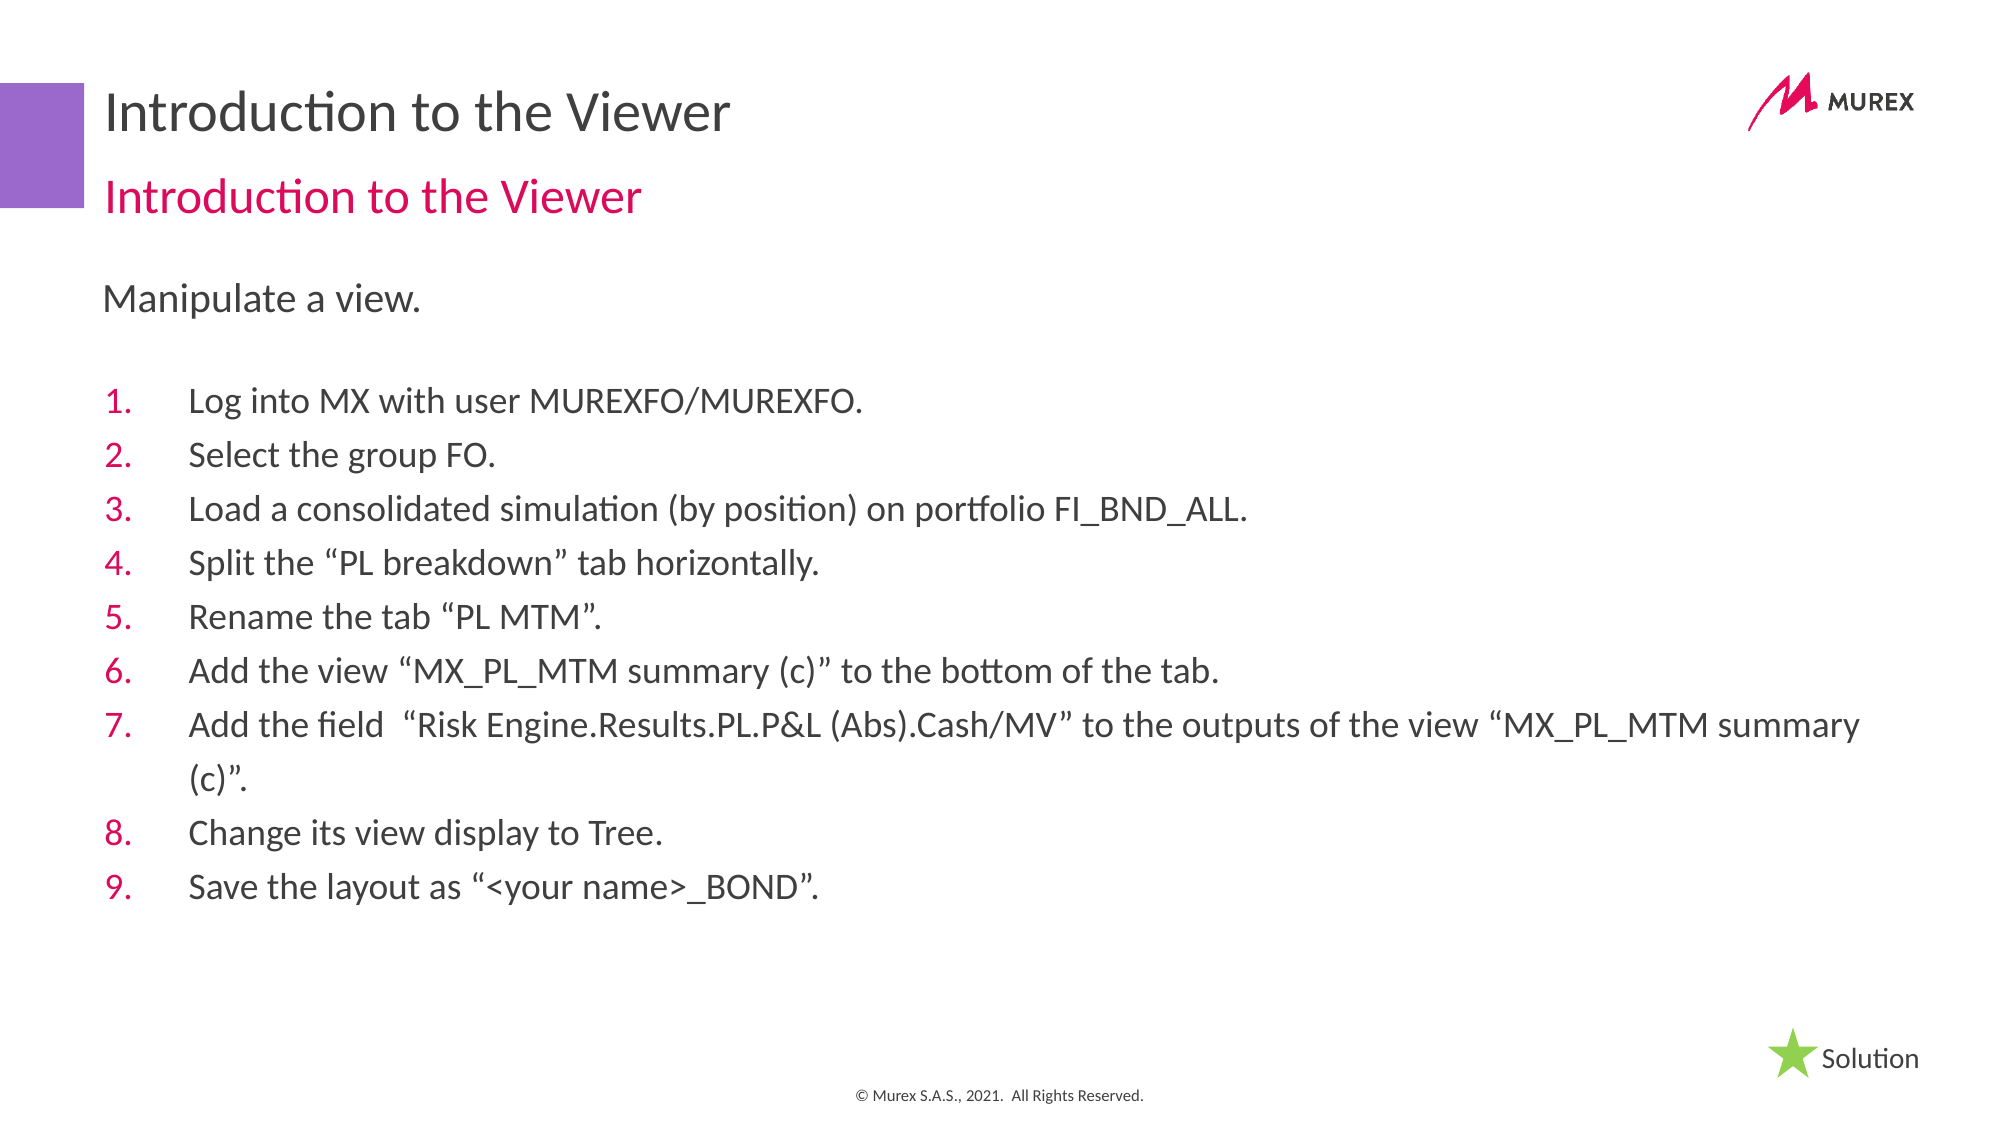

# Introduction to the Viewer
Introduction to the Viewer
Manipulate a view.
Log into MX with user MUREXFO/MUREXFO.
Select the group FO.
Load a consolidated simulation (by position) on portfolio FI_BND_ALL.
Split the “PL breakdown” tab horizontally.
Rename the tab “PL MTM”.
Add the view “MX_PL_MTM summary (c)” to the bottom of the tab.
Add the field  “Risk Engine.Results.PL.P&L (Abs).Cash/MV” to the outputs of the view “MX_PL_MTM summary (c)”.
Change its view display to Tree.
Save the layout as “<your name>_BOND”.